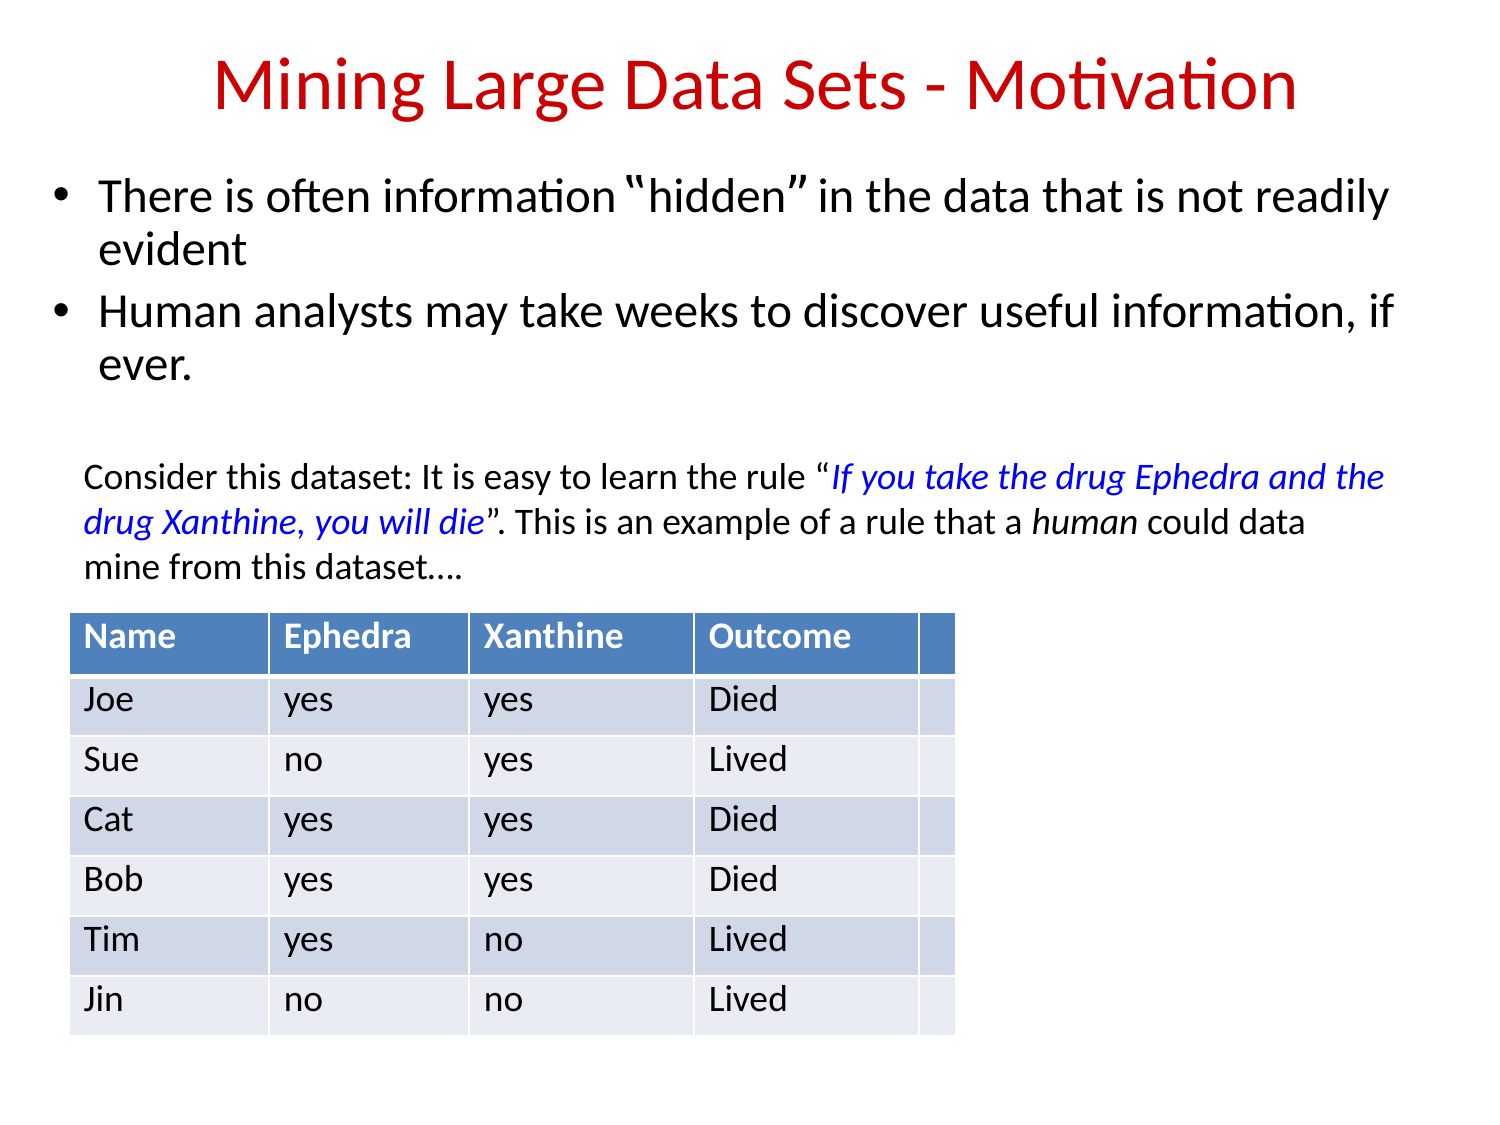

# Mining Large Data Sets - Motivation
There is often information “hidden” in the data that is not readily evident
Human analysts may take weeks to discover useful information, if ever.
Consider this dataset: It is easy to learn the rule “If you take the drug Ephedra and the drug Xanthine, you will die”. This is an example of a rule that a human could data mine from this dataset….
| Name | Ephedra | Xanthine | Outcome |  |
| --- | --- | --- | --- | --- |
| Joe | yes | yes | Died |  |
| Sue | no | yes | Lived |  |
| Cat | yes | yes | Died |  |
| Bob | yes | yes | Died |  |
| Tim | yes | no | Lived |  |
| Jin | no | no | Lived |  |